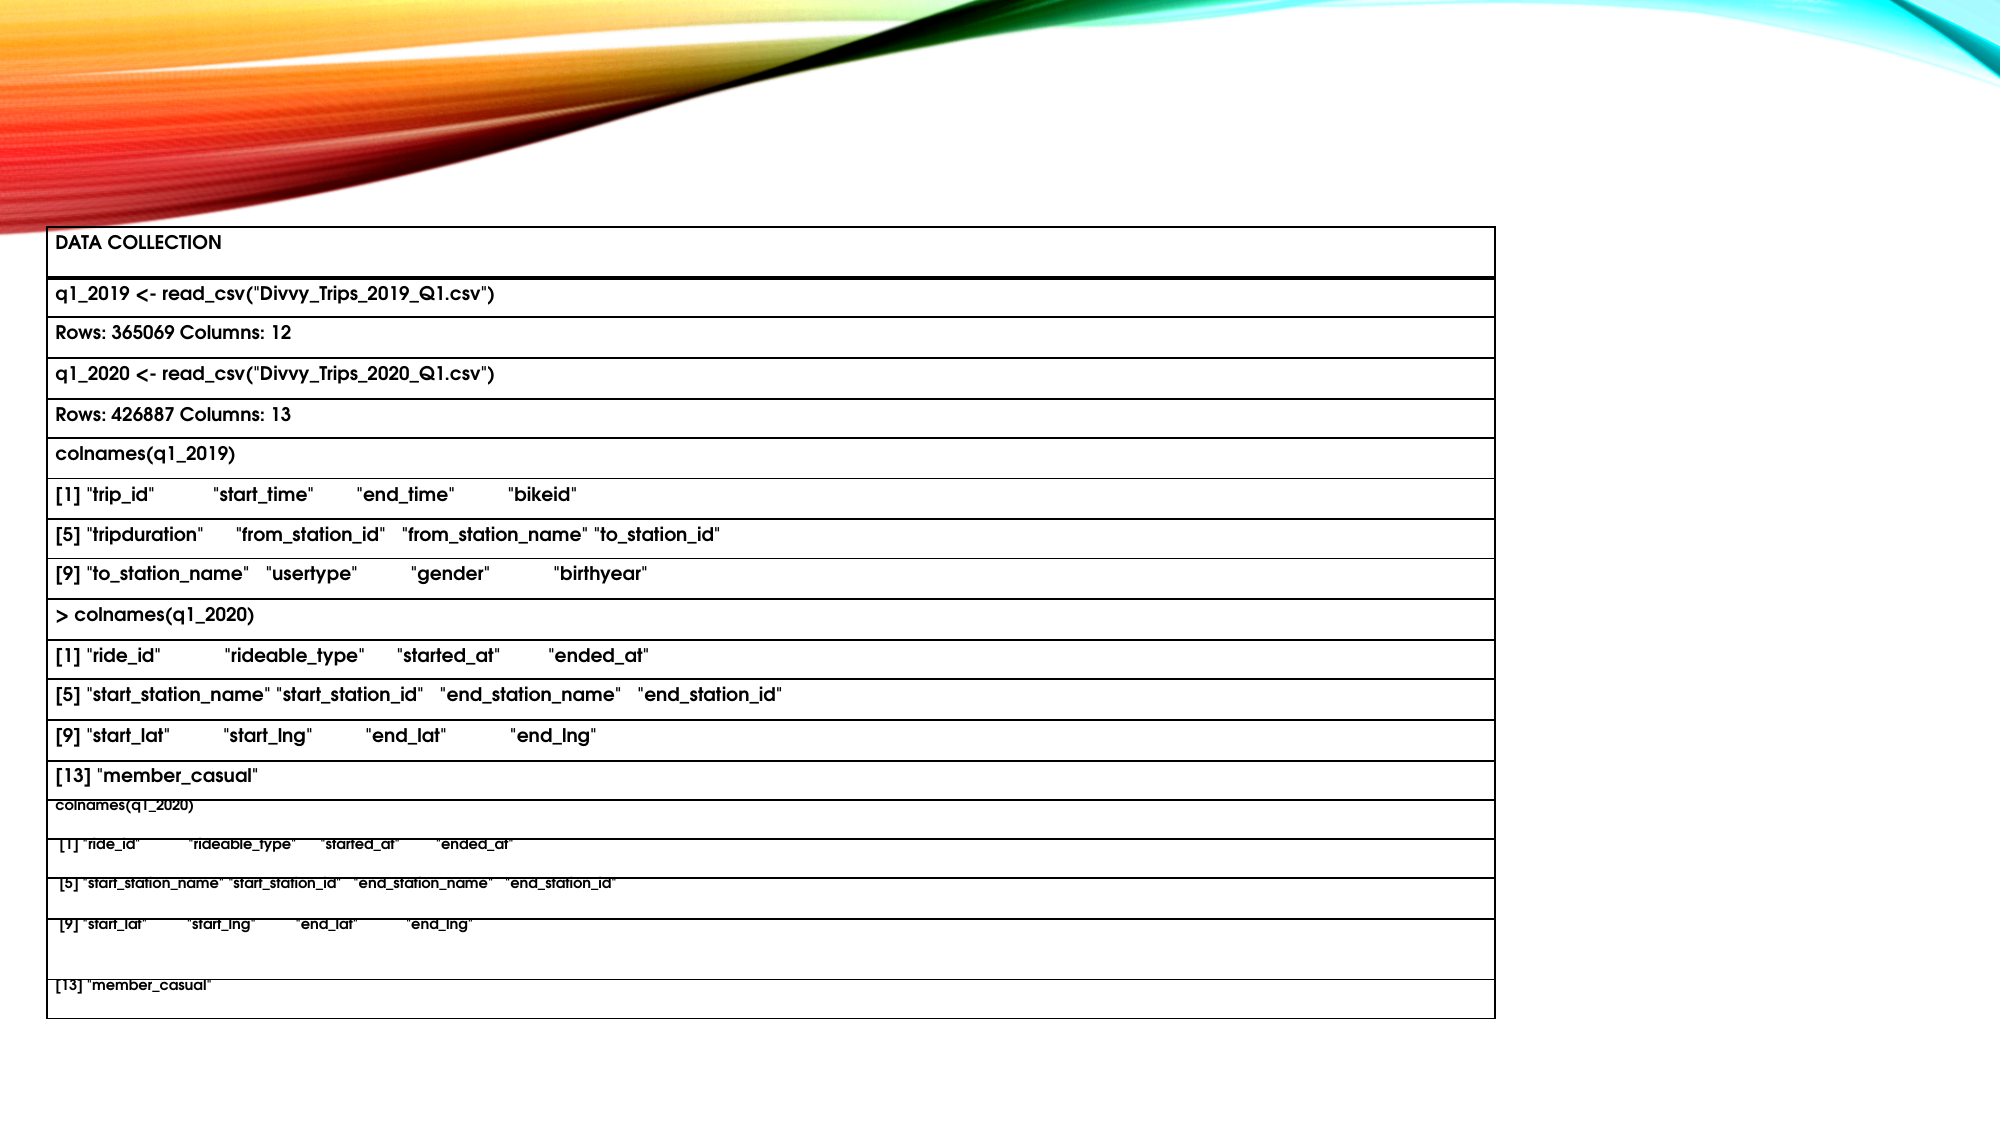

| DATA COLLECTION |
| --- |
| q1\_2019 <- read\_csv("Divvy\_Trips\_2019\_Q1.csv") |
| Rows: 365069 Columns: 12 |
| q1\_2020 <- read\_csv("Divvy\_Trips\_2020\_Q1.csv") |
| Rows: 426887 Columns: 13 |
| colnames(q1\_2019) |
| [1] "trip\_id" "start\_time" "end\_time" "bikeid" |
| [5] "tripduration" "from\_station\_id" "from\_station\_name" "to\_station\_id" |
| [9] "to\_station\_name" "usertype" "gender" "birthyear" |
| > colnames(q1\_2020) |
| [1] "ride\_id" "rideable\_type" "started\_at" "ended\_at" |
| [5] "start\_station\_name" "start\_station\_id" "end\_station\_name" "end\_station\_id" |
| [9] "start\_lat" "start\_lng" "end\_lat" "end\_lng" |
| [13] "member\_casual" |
| colnames(q1\_2020) |
| [1] "ride\_id" "rideable\_type" "started\_at" "ended\_at" |
| [5] "start\_station\_name" "start\_station\_id" "end\_station\_name" "end\_station\_id" |
| [9] "start\_lat" "start\_lng" "end\_lat" "end\_lng" |
| [13] "member\_casual" |